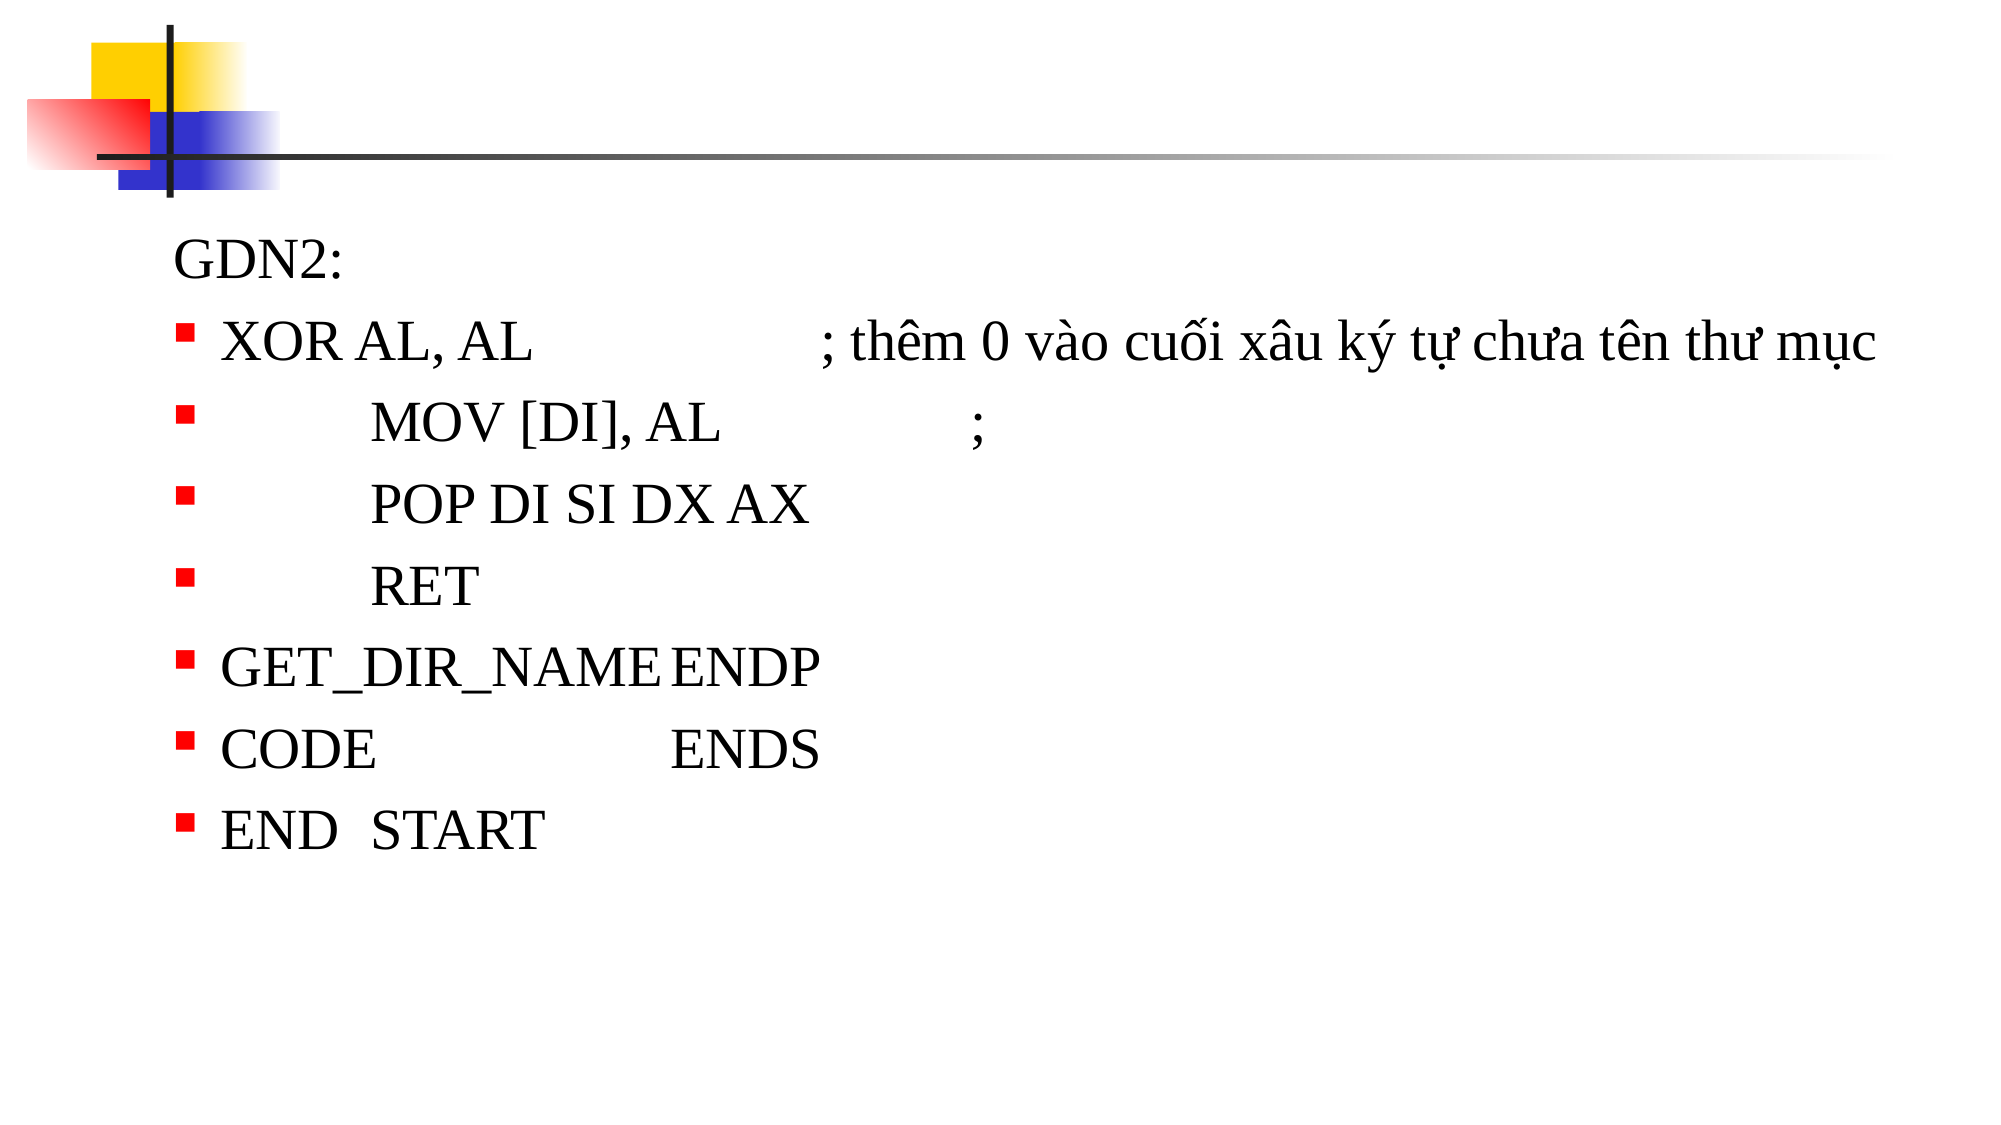

#
GDN2:
XOR AL, AL		; thêm 0 vào cuối xâu ký tự chưa tên thư mục
	MOV [DI], AL		;
	POP DI SI DX AX
	RET
GET_DIR_NAME	ENDP
CODE 		ENDS
END 	START